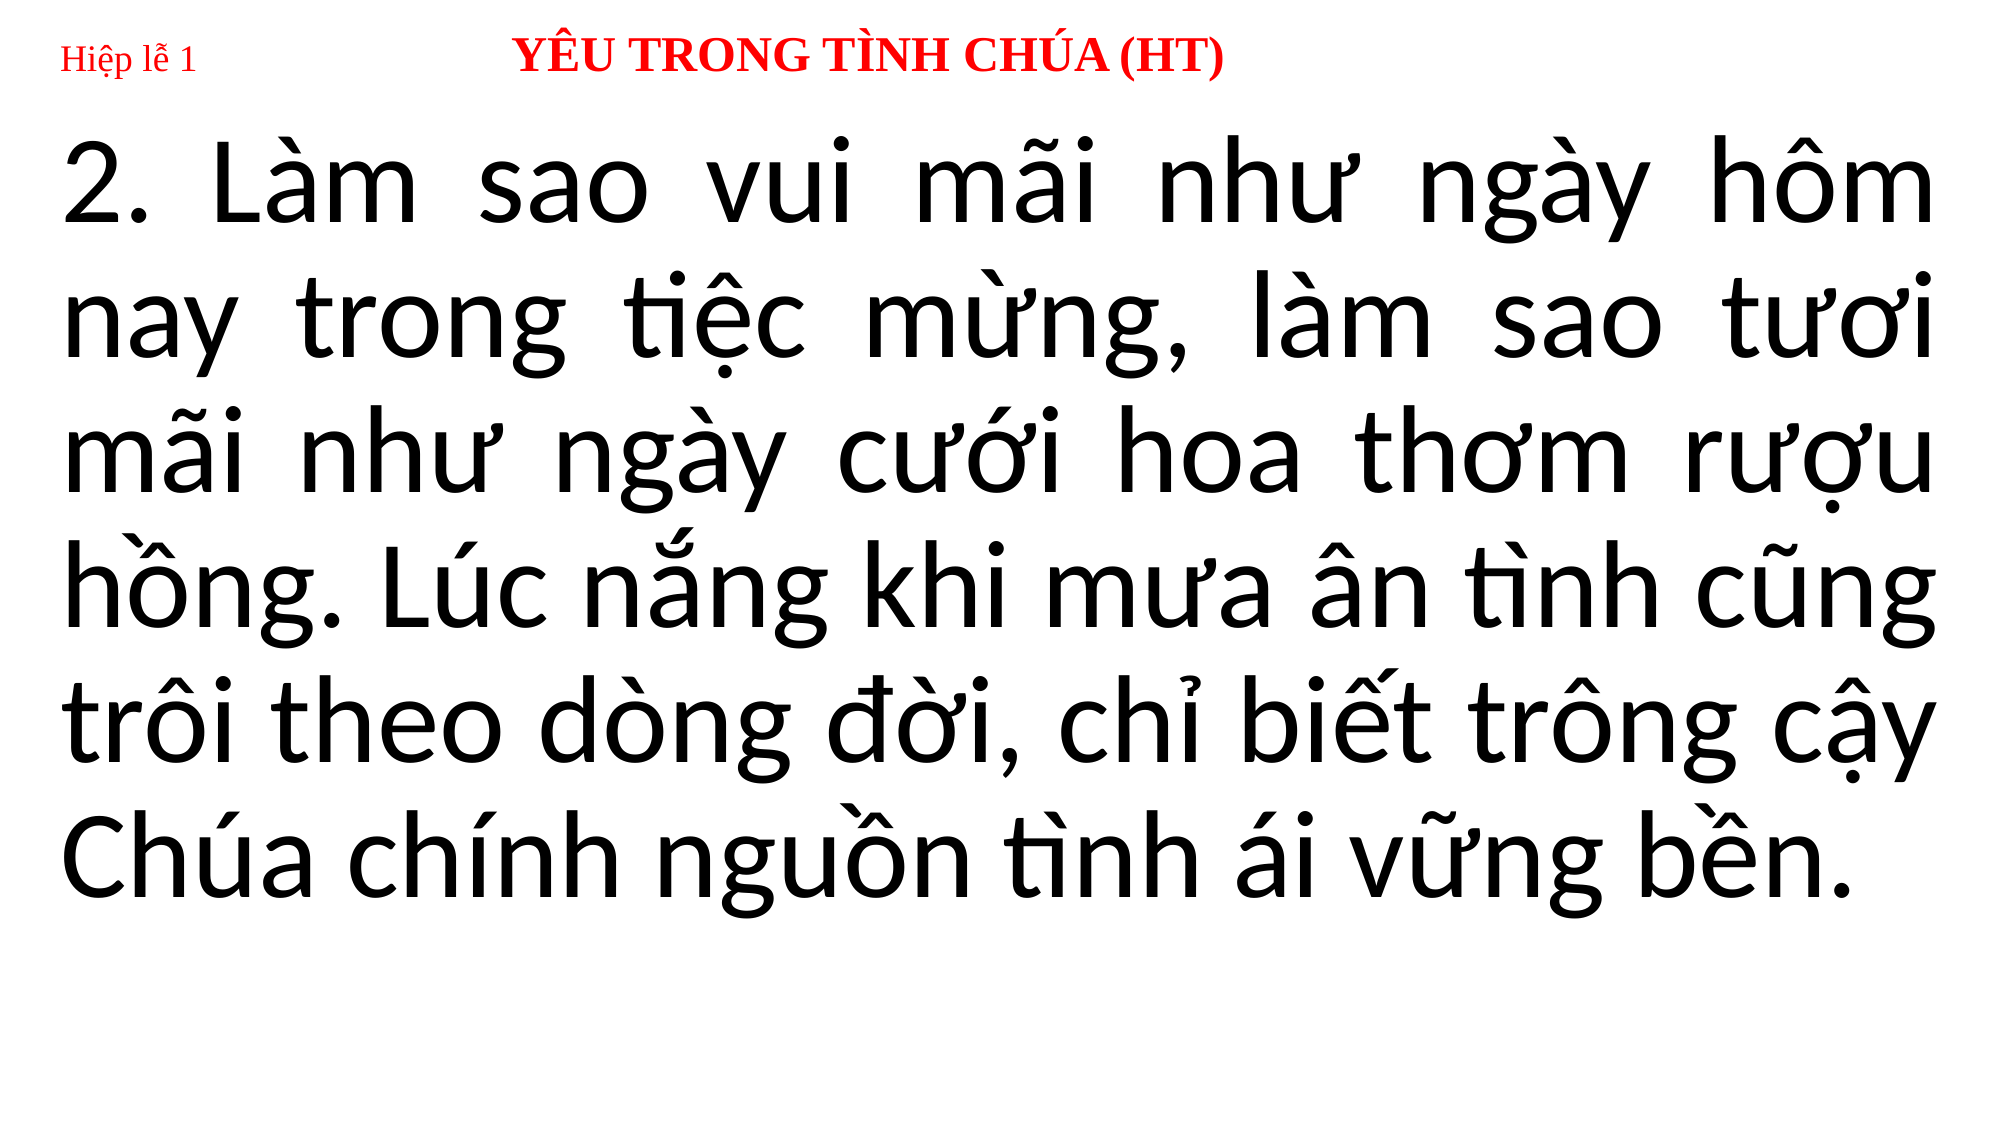

# Hiệp lễ 1                                 YÊU TRONG TÌNH CHÚA (HT)
2. Làm sao vui mãi như ngày hôm nay trong tiệc mừng, làm sao tươi mãi như ngày cưới hoa thơm rượu hồng. Lúc nắng khi mưa ân tình cũng trôi theo dòng đời, chỉ biết trông cậy Chúa chính nguồn tình ái vững bền.